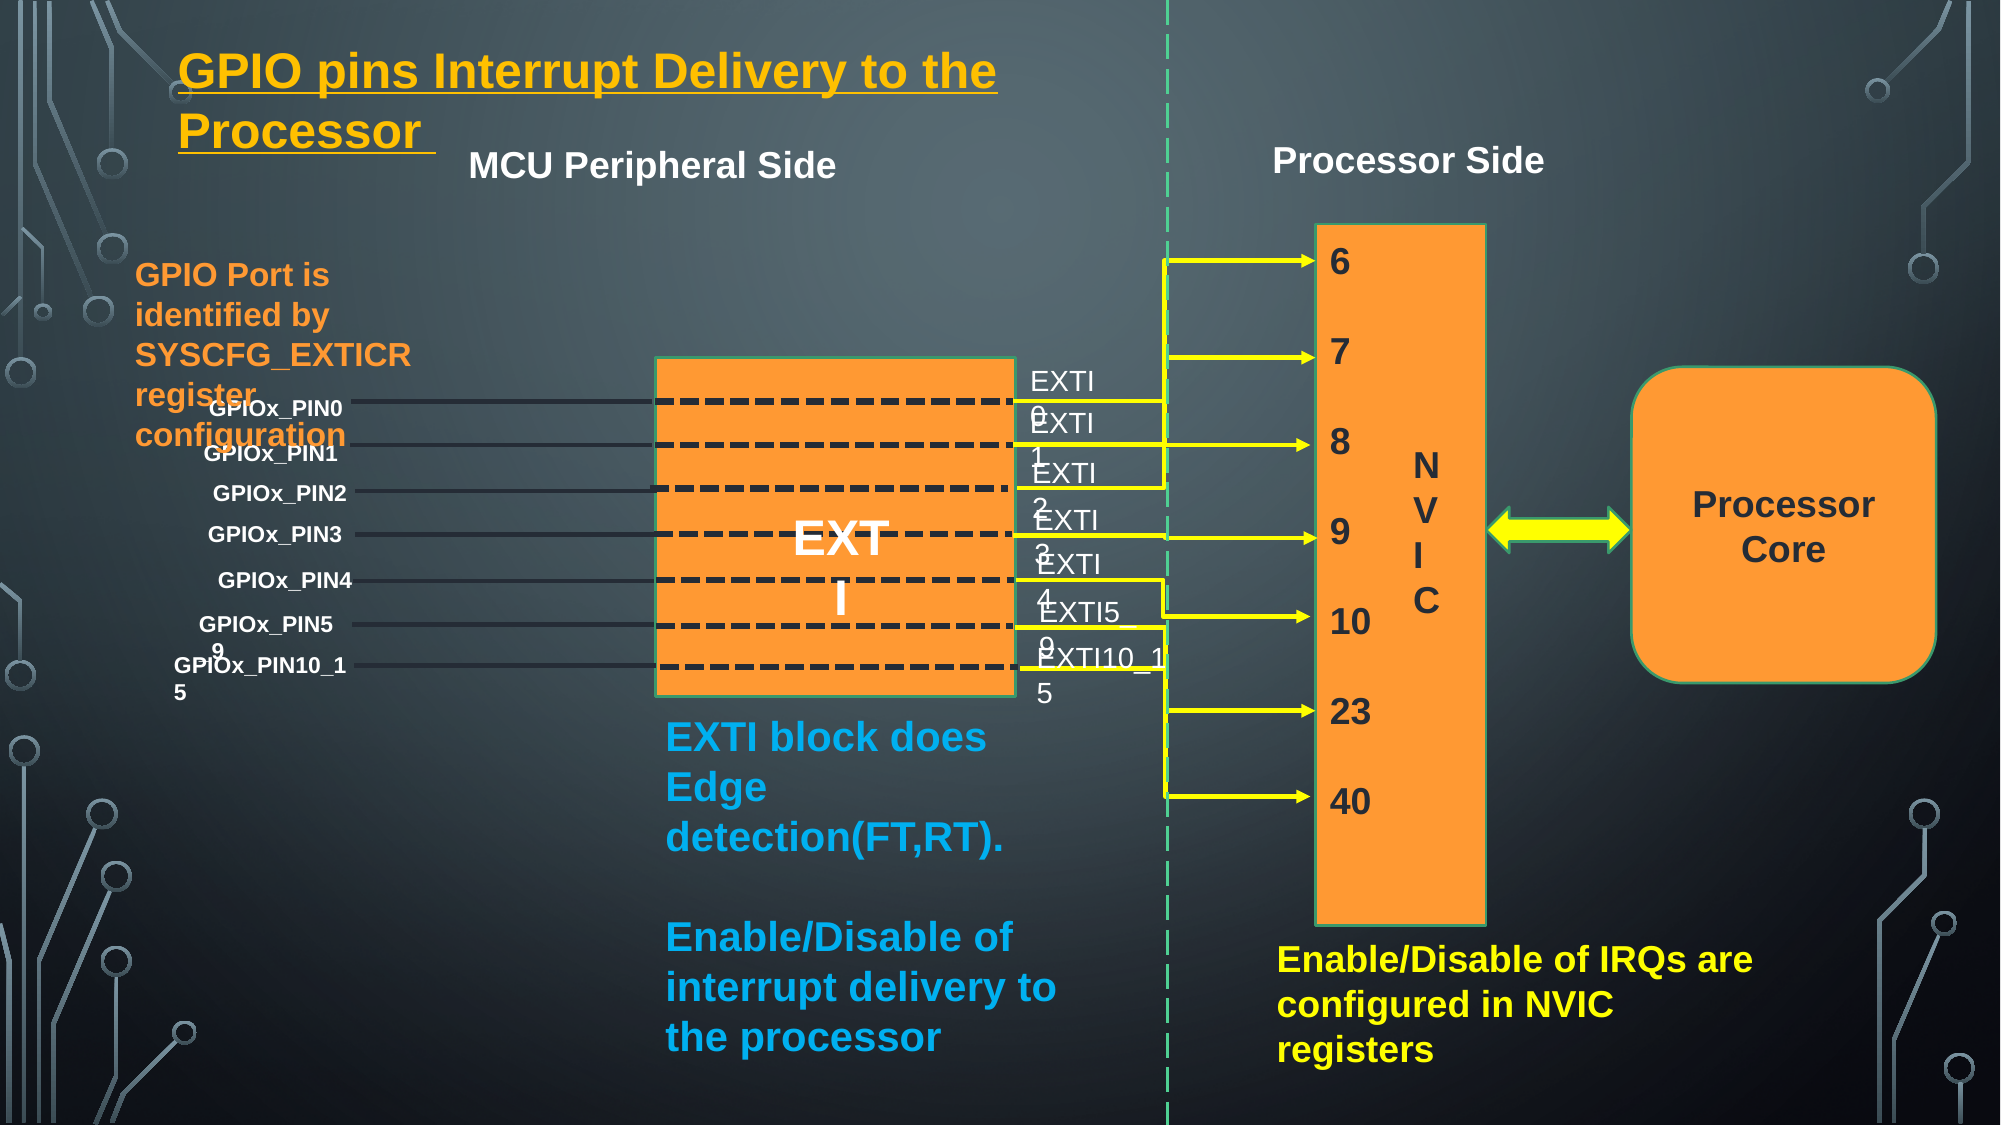

GPIO pins Interrupt Delivery to the Processor
Processor Side
MCU Peripheral Side
6

7

8

9

10

23

40

GPIO Port is identified by SYSCFG_EXTICR register configuration
EXTI0

Processor Core
GPIOx_PIN0
EXTI1
GPIOx_PIN1
NVIC
EXTI2
GPIOx_PIN2
EXTI3
EXTI

GPIOx_PIN3
EXTI4
GPIOx_PIN4
EXTI5_9
GPIOx_PIN5_9
EXTI10_15
GPIOx_PIN10_15
EXTI block does Edge detection(FT,RT).

Enable/Disable of interrupt delivery to the processor
Enable/Disable of IRQs are configured in NVIC registers